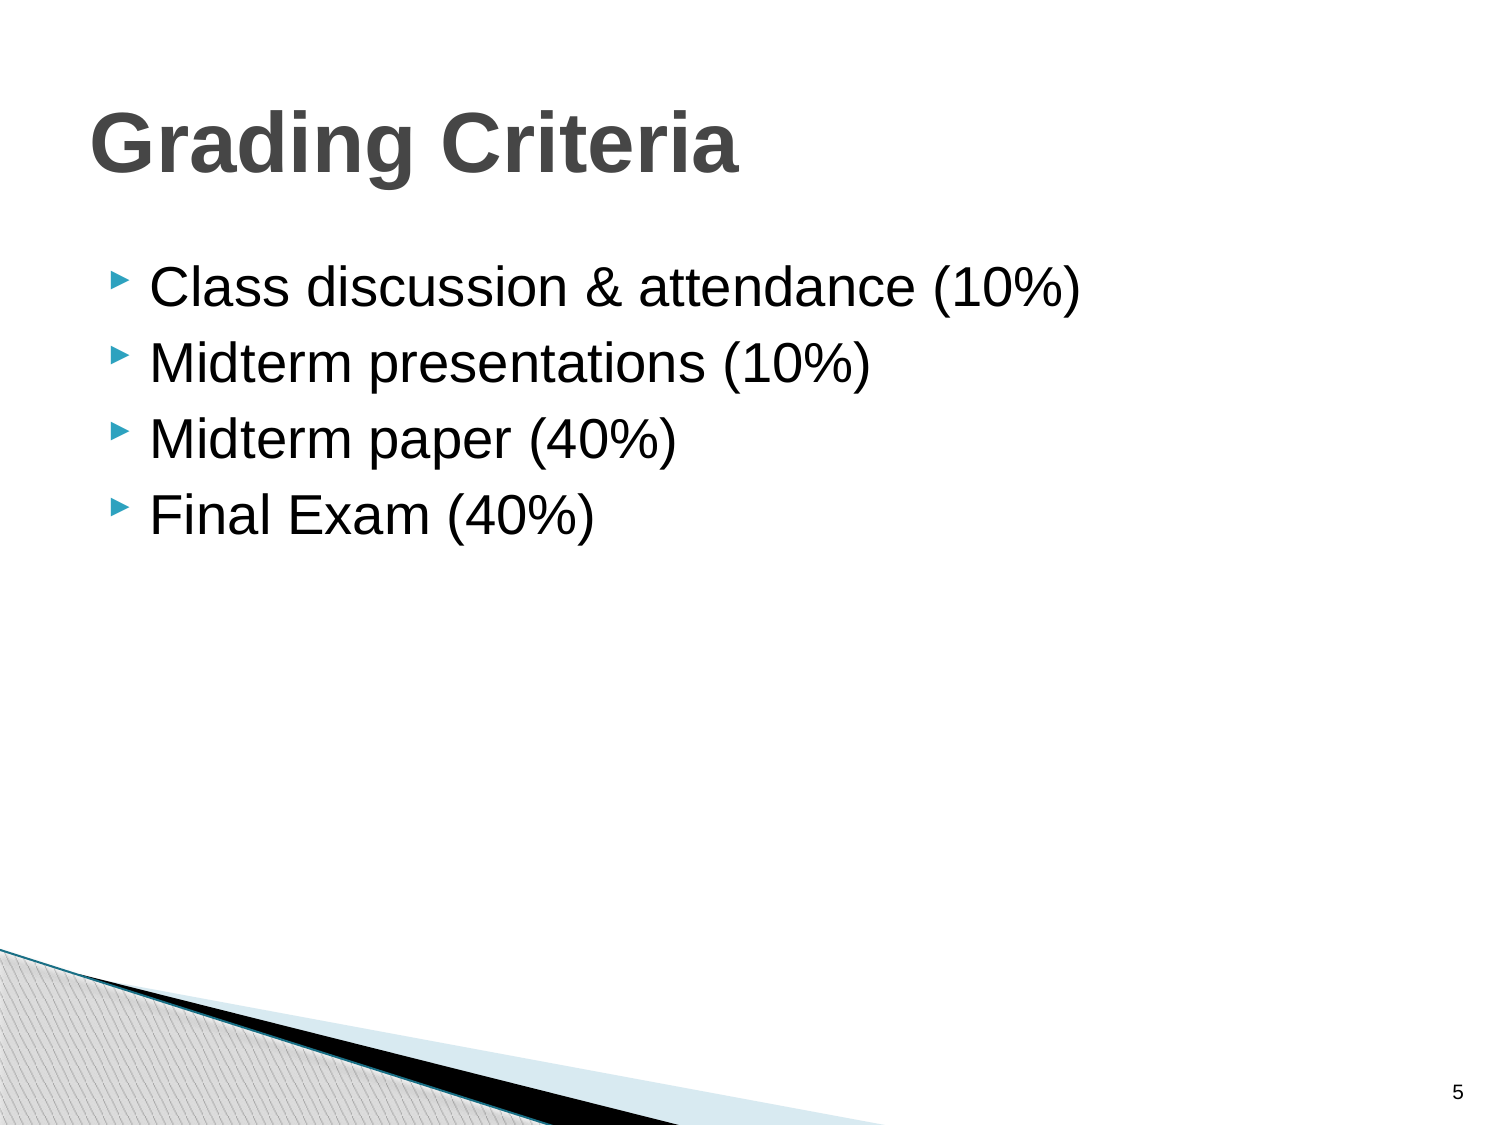

# Grading Criteria
Class discussion & attendance (10%)
Midterm presentations (10%)
Midterm paper (40%)
Final Exam (40%)

5